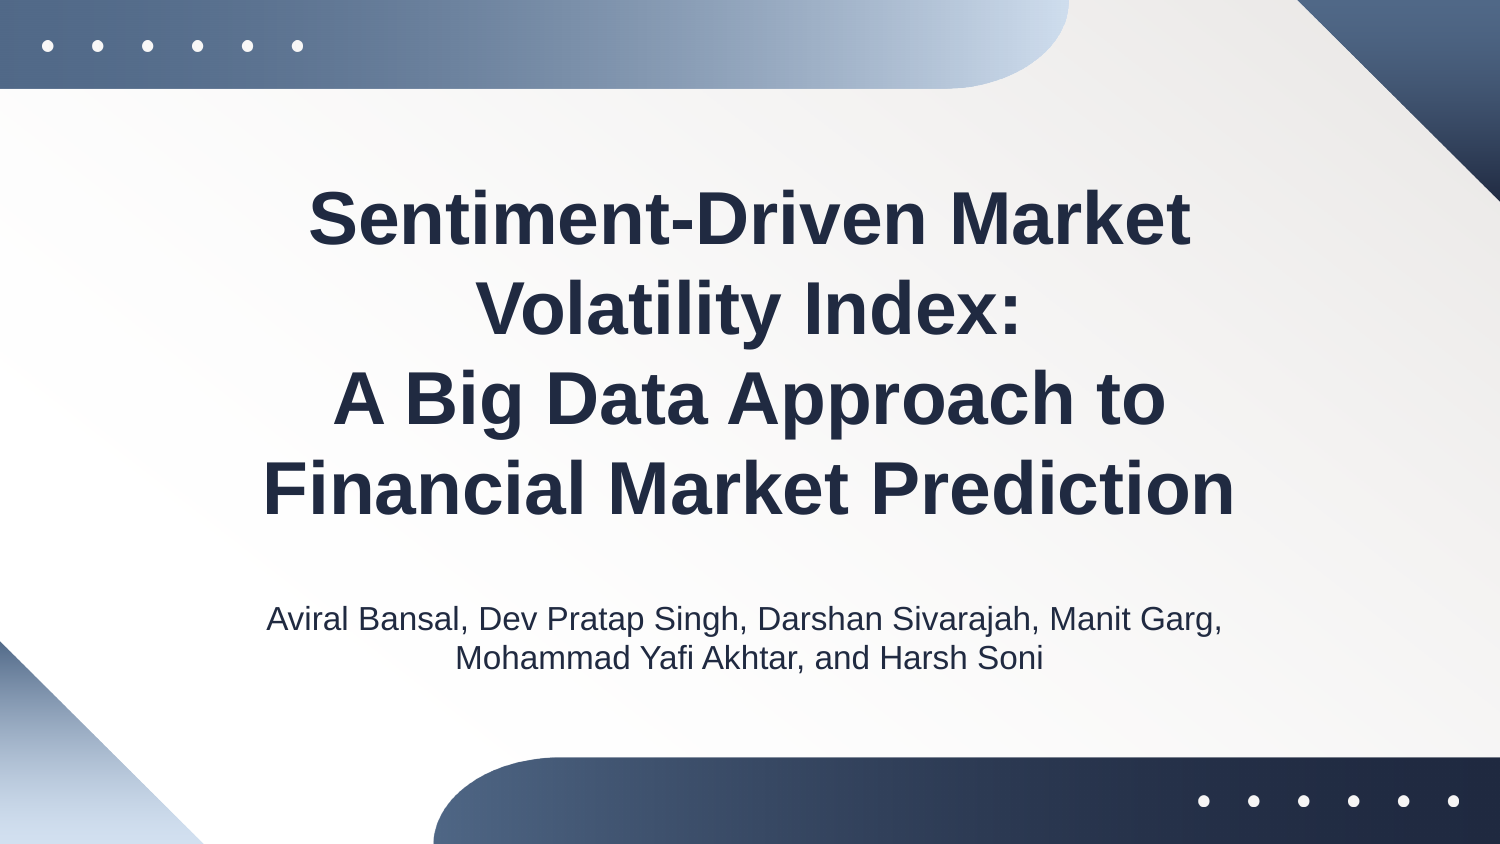

# Sentiment-Driven Market Volatility Index:
A Big Data Approach to Financial Market Prediction
Aviral Bansal, Dev Pratap Singh, Darshan Sivarajah, Manit Garg,
Mohammad Yafi Akhtar, and Harsh Soni